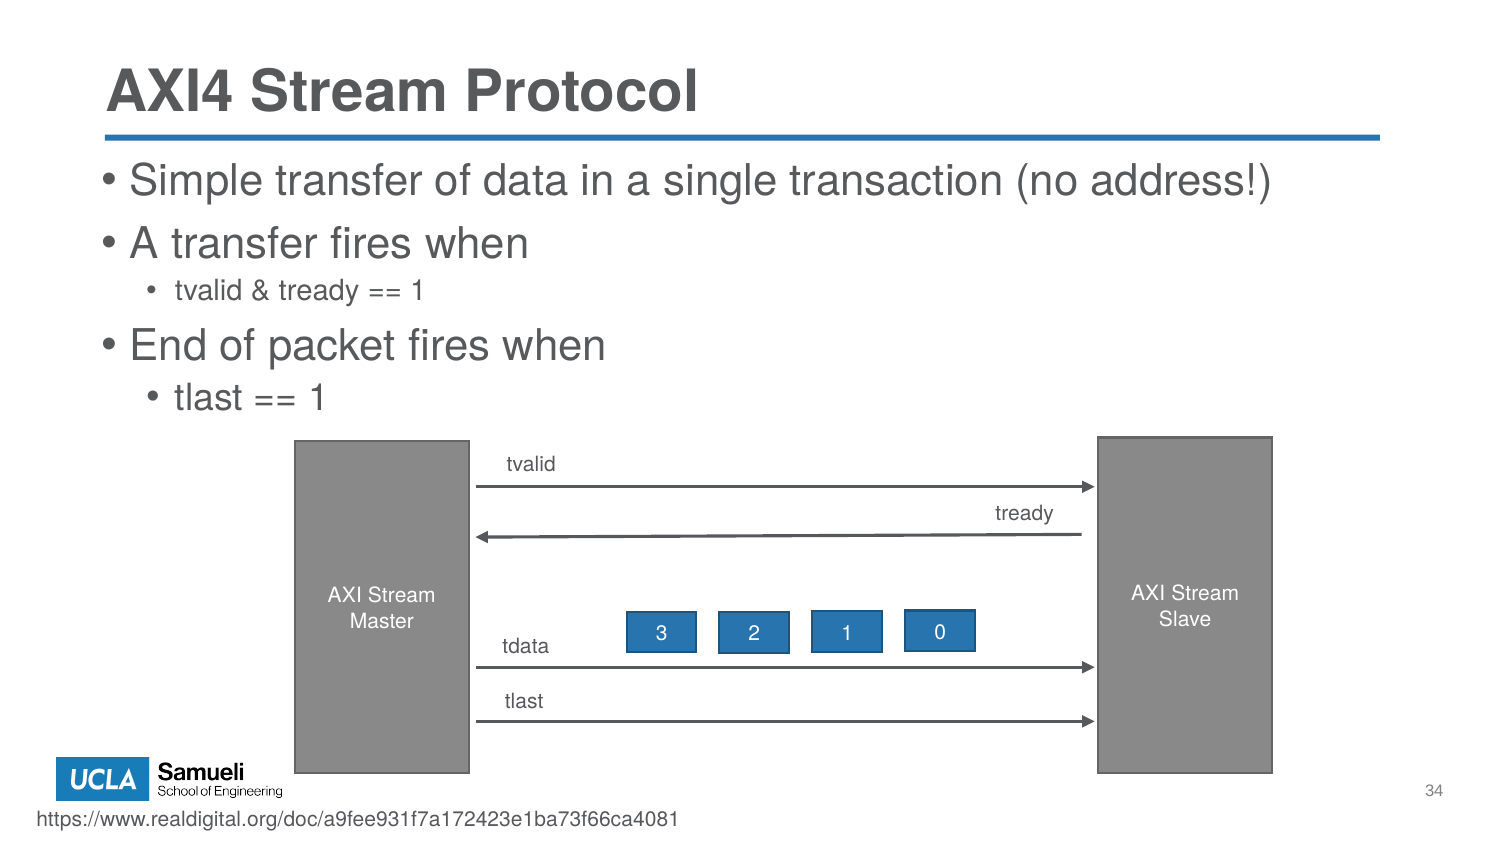

# AXI4 Stream Protocol
Simple transfer of data in a single transaction (no address!)
A transfer fires when
tvalid & tready == 1
End of packet fires when
tlast == 1

AXI Stream Slave
AXI Stream Master
tvalid
tready
0
1
3
2
tdata
tlast
34
https://www.realdigital.org/doc/a9fee931f7a172423e1ba73f66ca4081